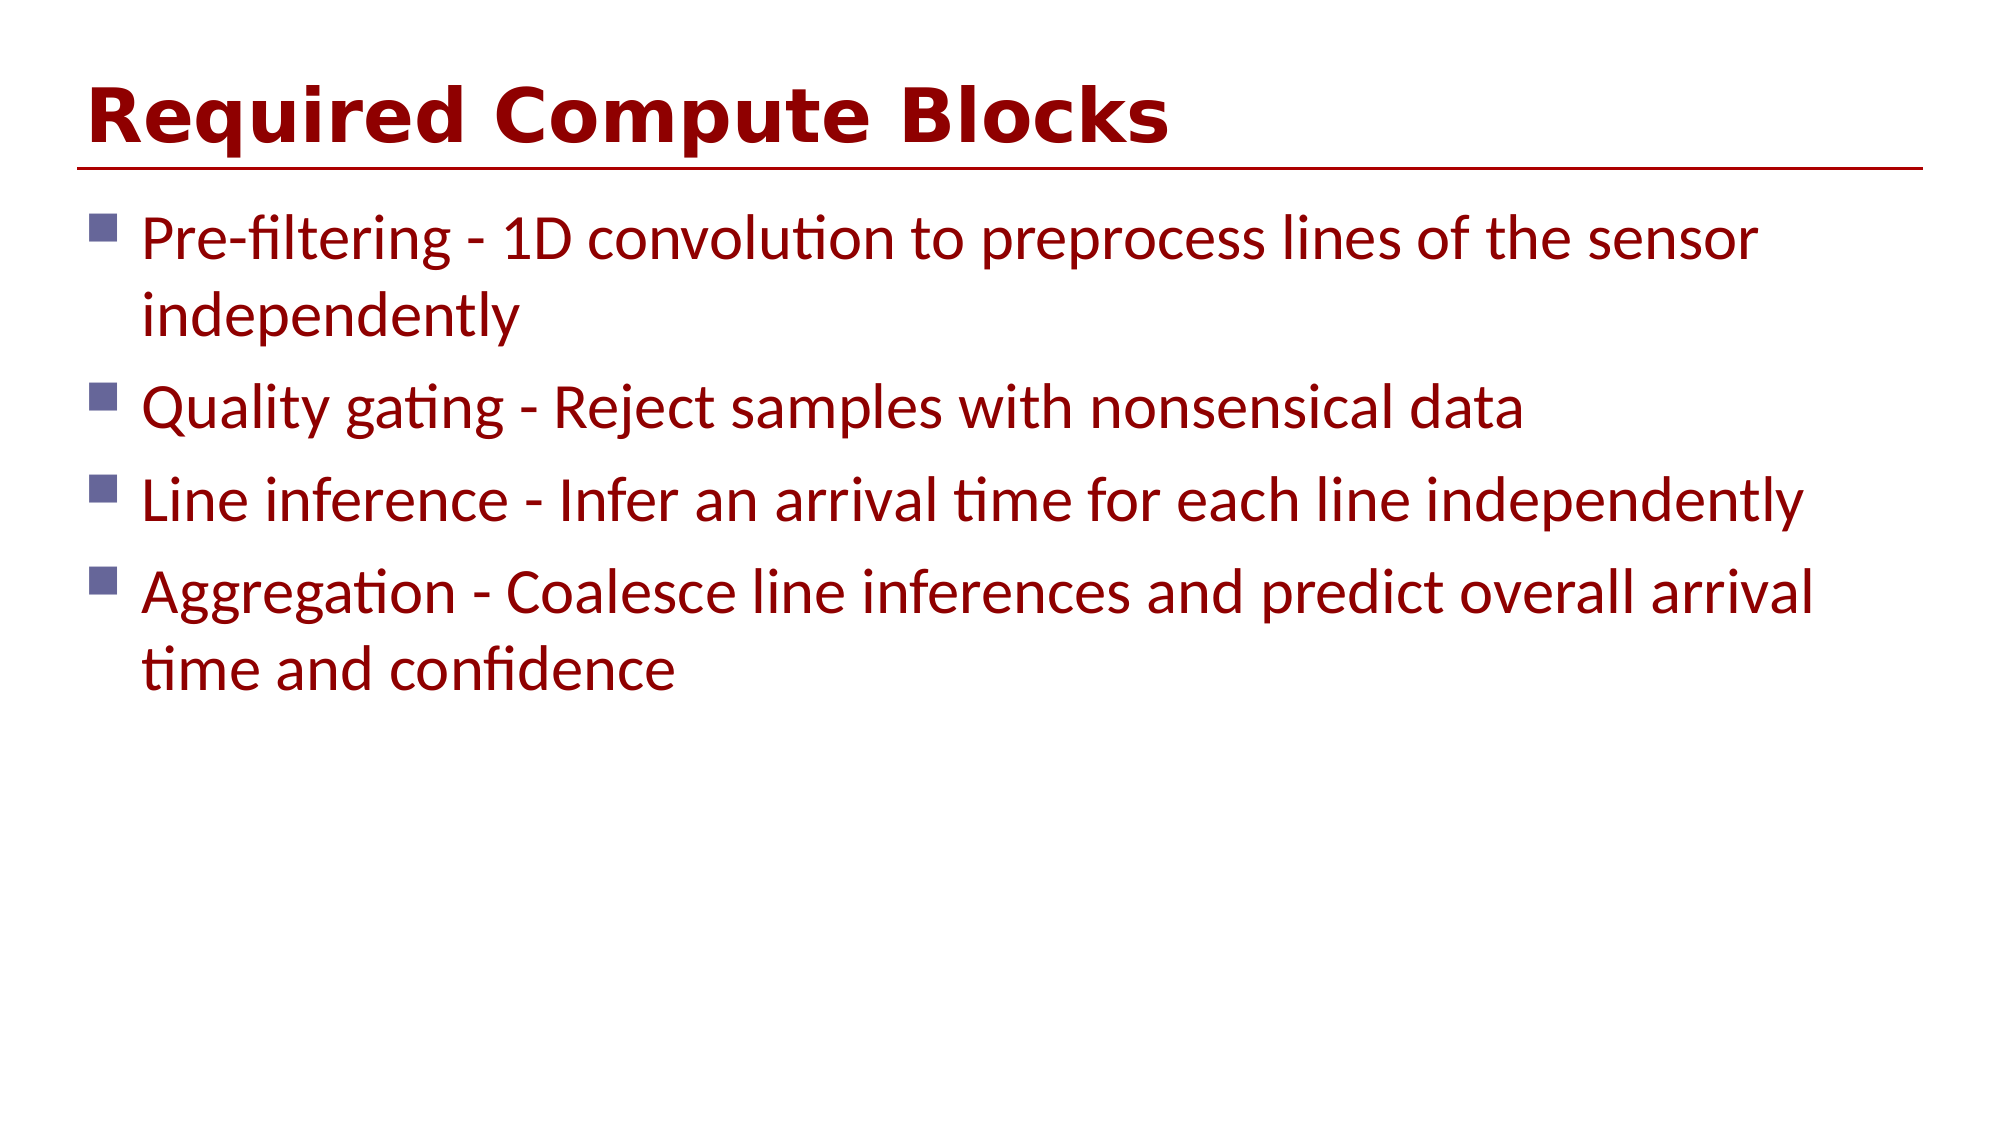

# Required Compute Blocks
Pre-filtering - 1D convolution to preprocess lines of the sensor independently
Quality gating - Reject samples with nonsensical data
Line inference - Infer an arrival time for each line independently
Aggregation - Coalesce line inferences and predict overall arrival time and confidence
189